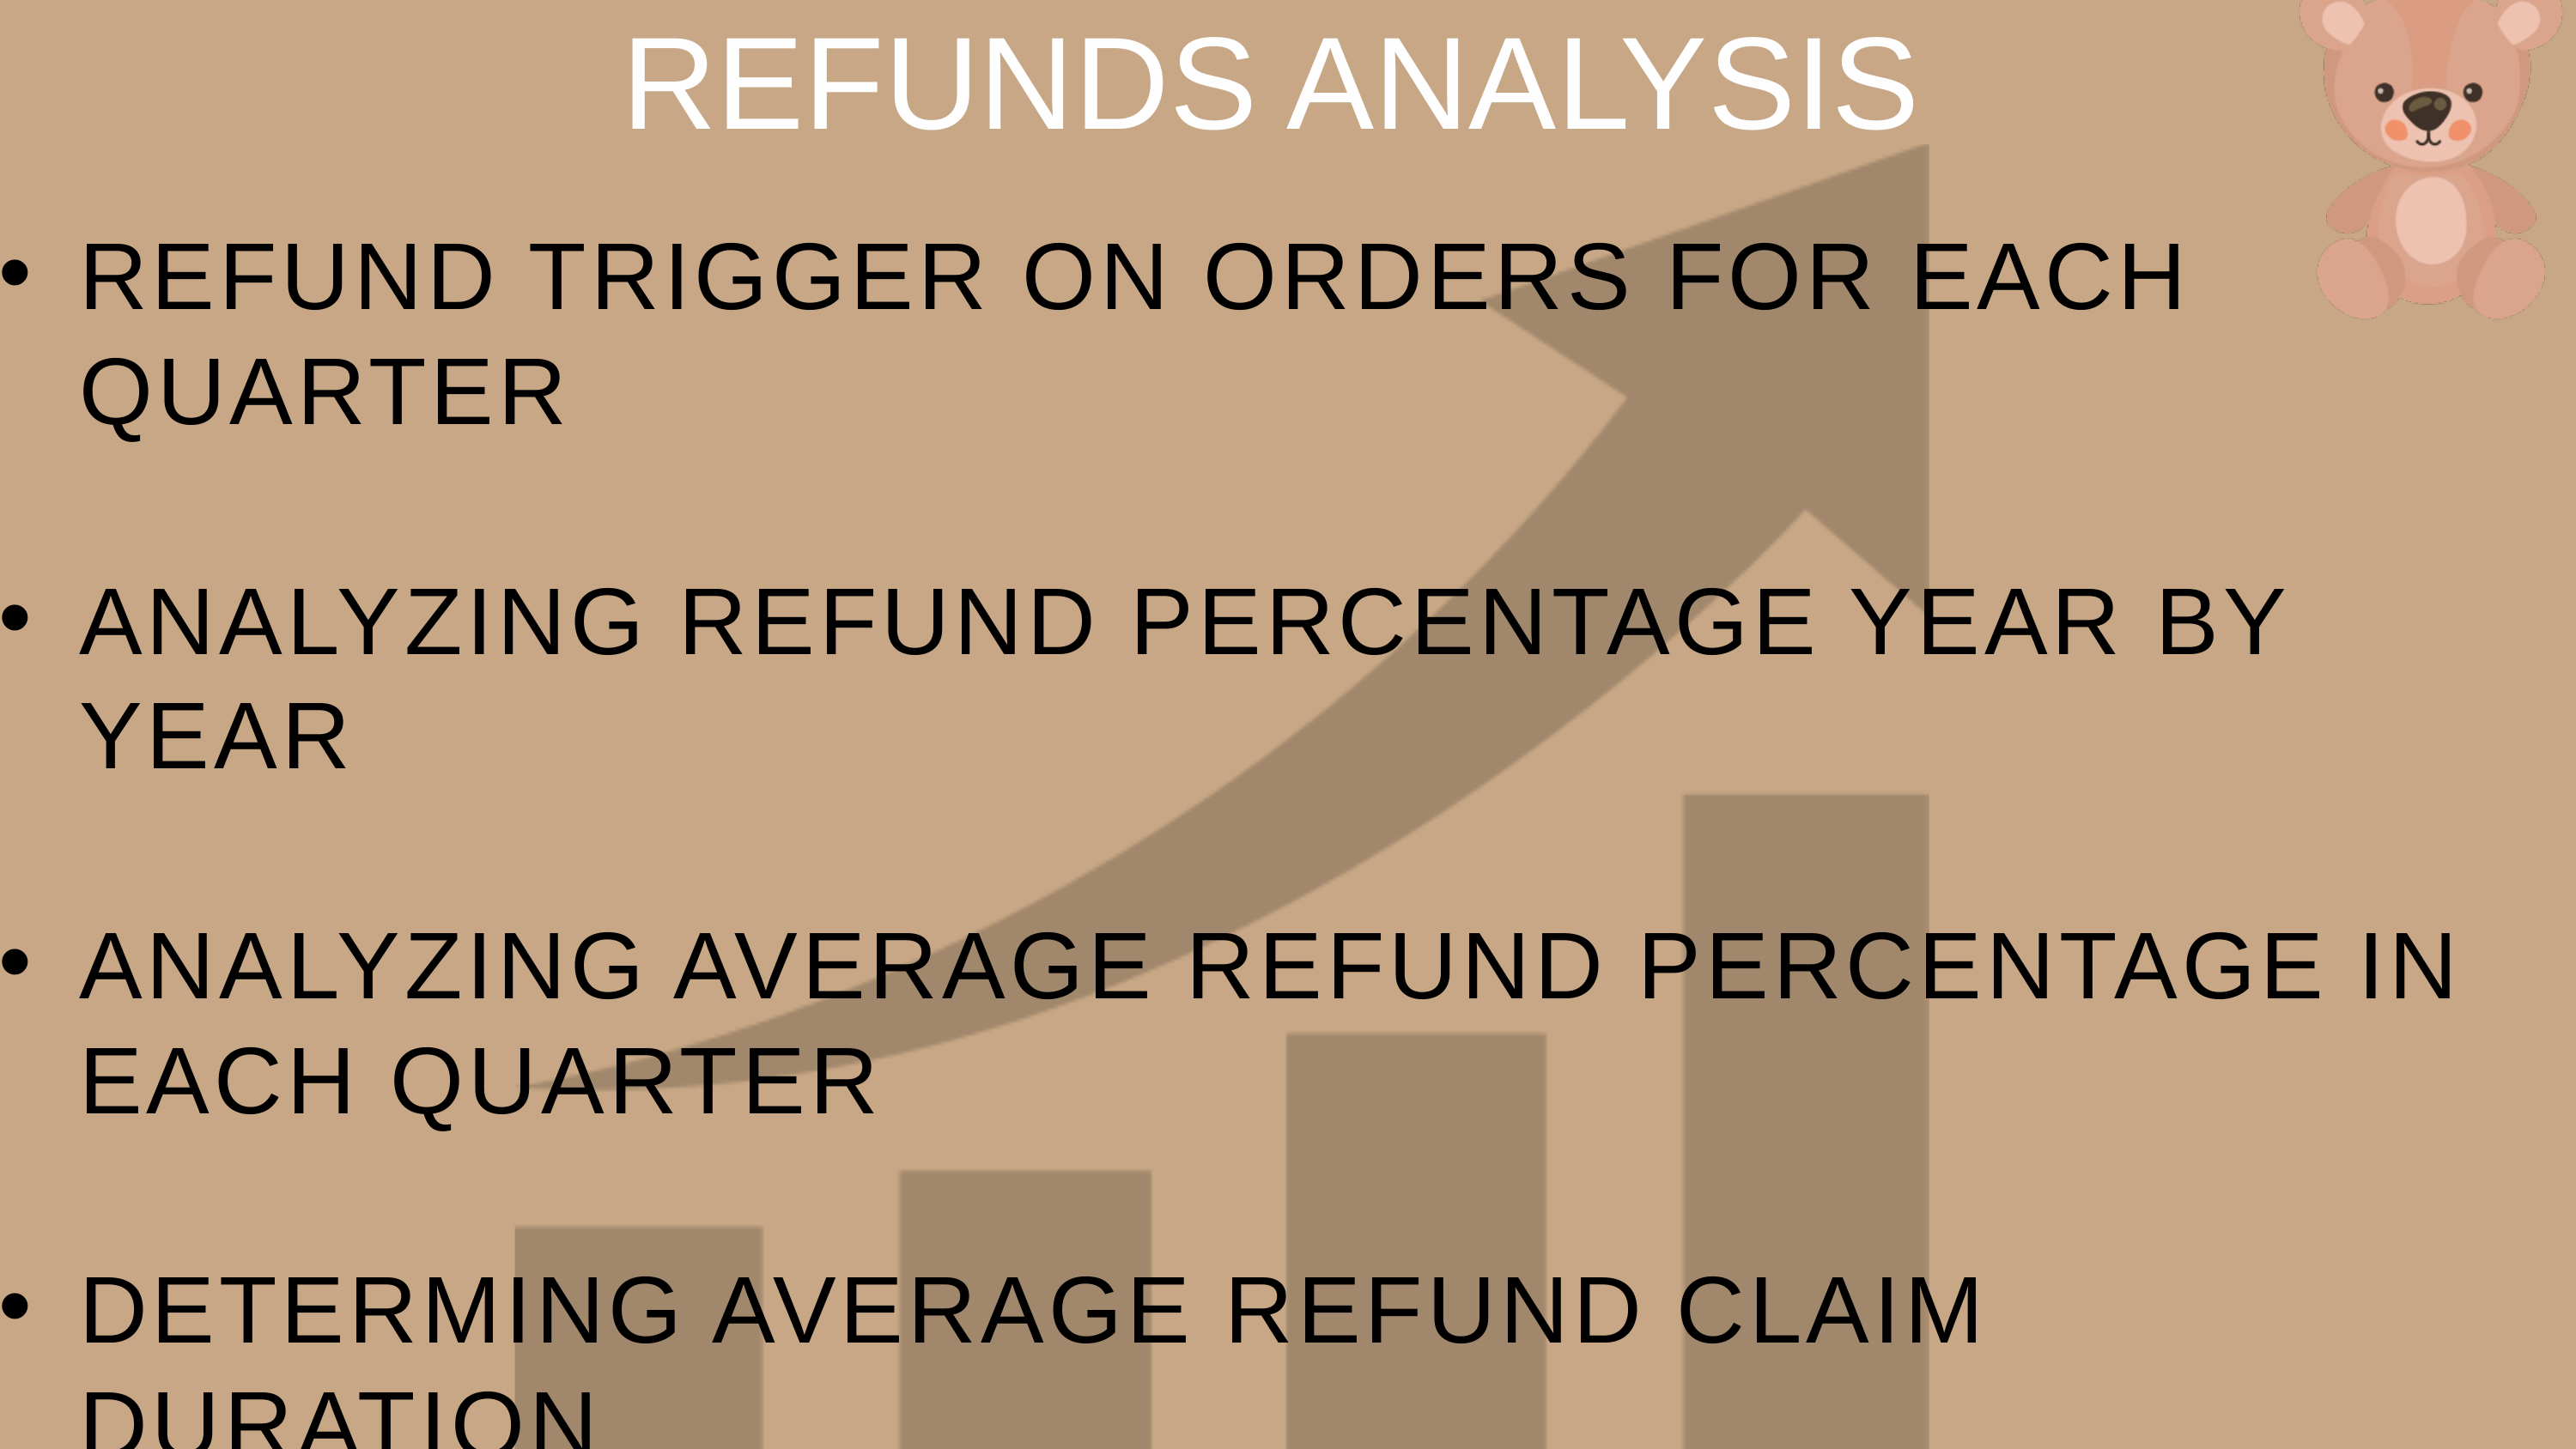

REFUNDS ANALYSIS

REFUND TRIGGER ON ORDERS FOR EACH QUARTER

ANALYZING REFUND PERCENTAGE YEAR BY YEAR

ANALYZING AVERAGE REFUND PERCENTAGE IN EACH QUARTER

DETERMING AVERAGE REFUND CLAIM DURATION